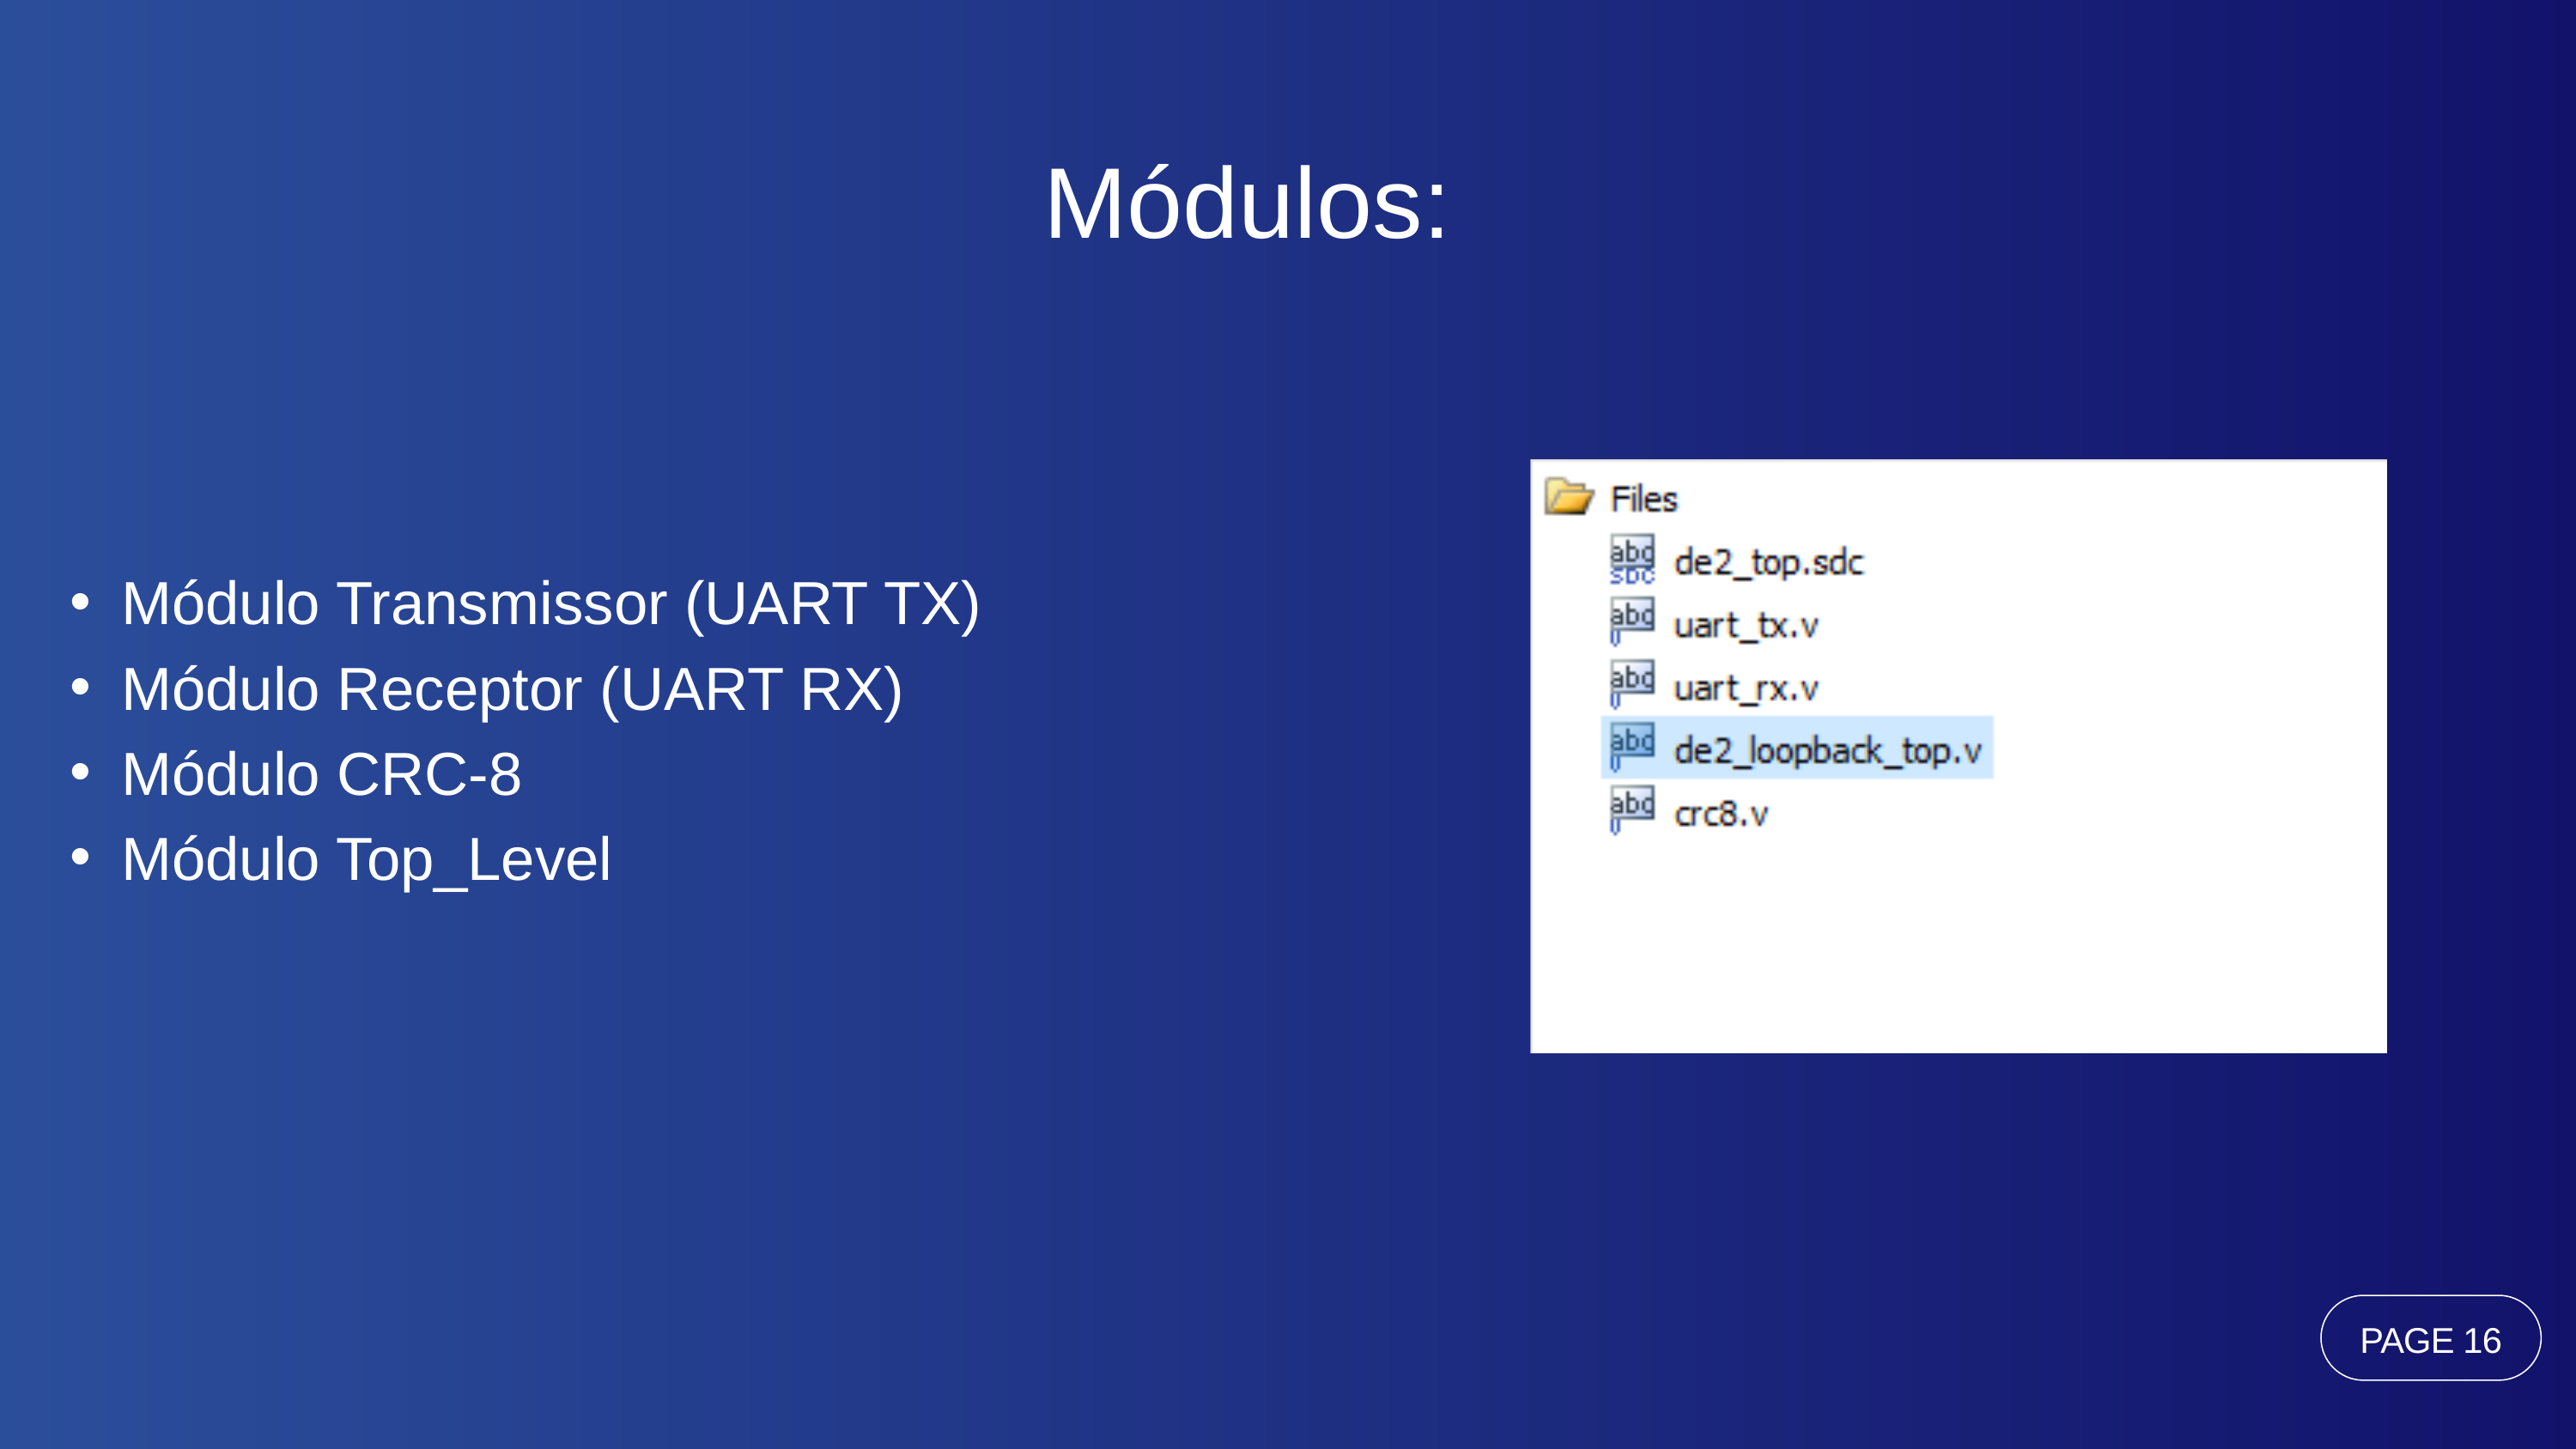

Módulos:

Módulo Transmissor (UART TX)
Módulo Receptor (UART RX)
Módulo CRC-8
Módulo Top_Level

PAGE 16